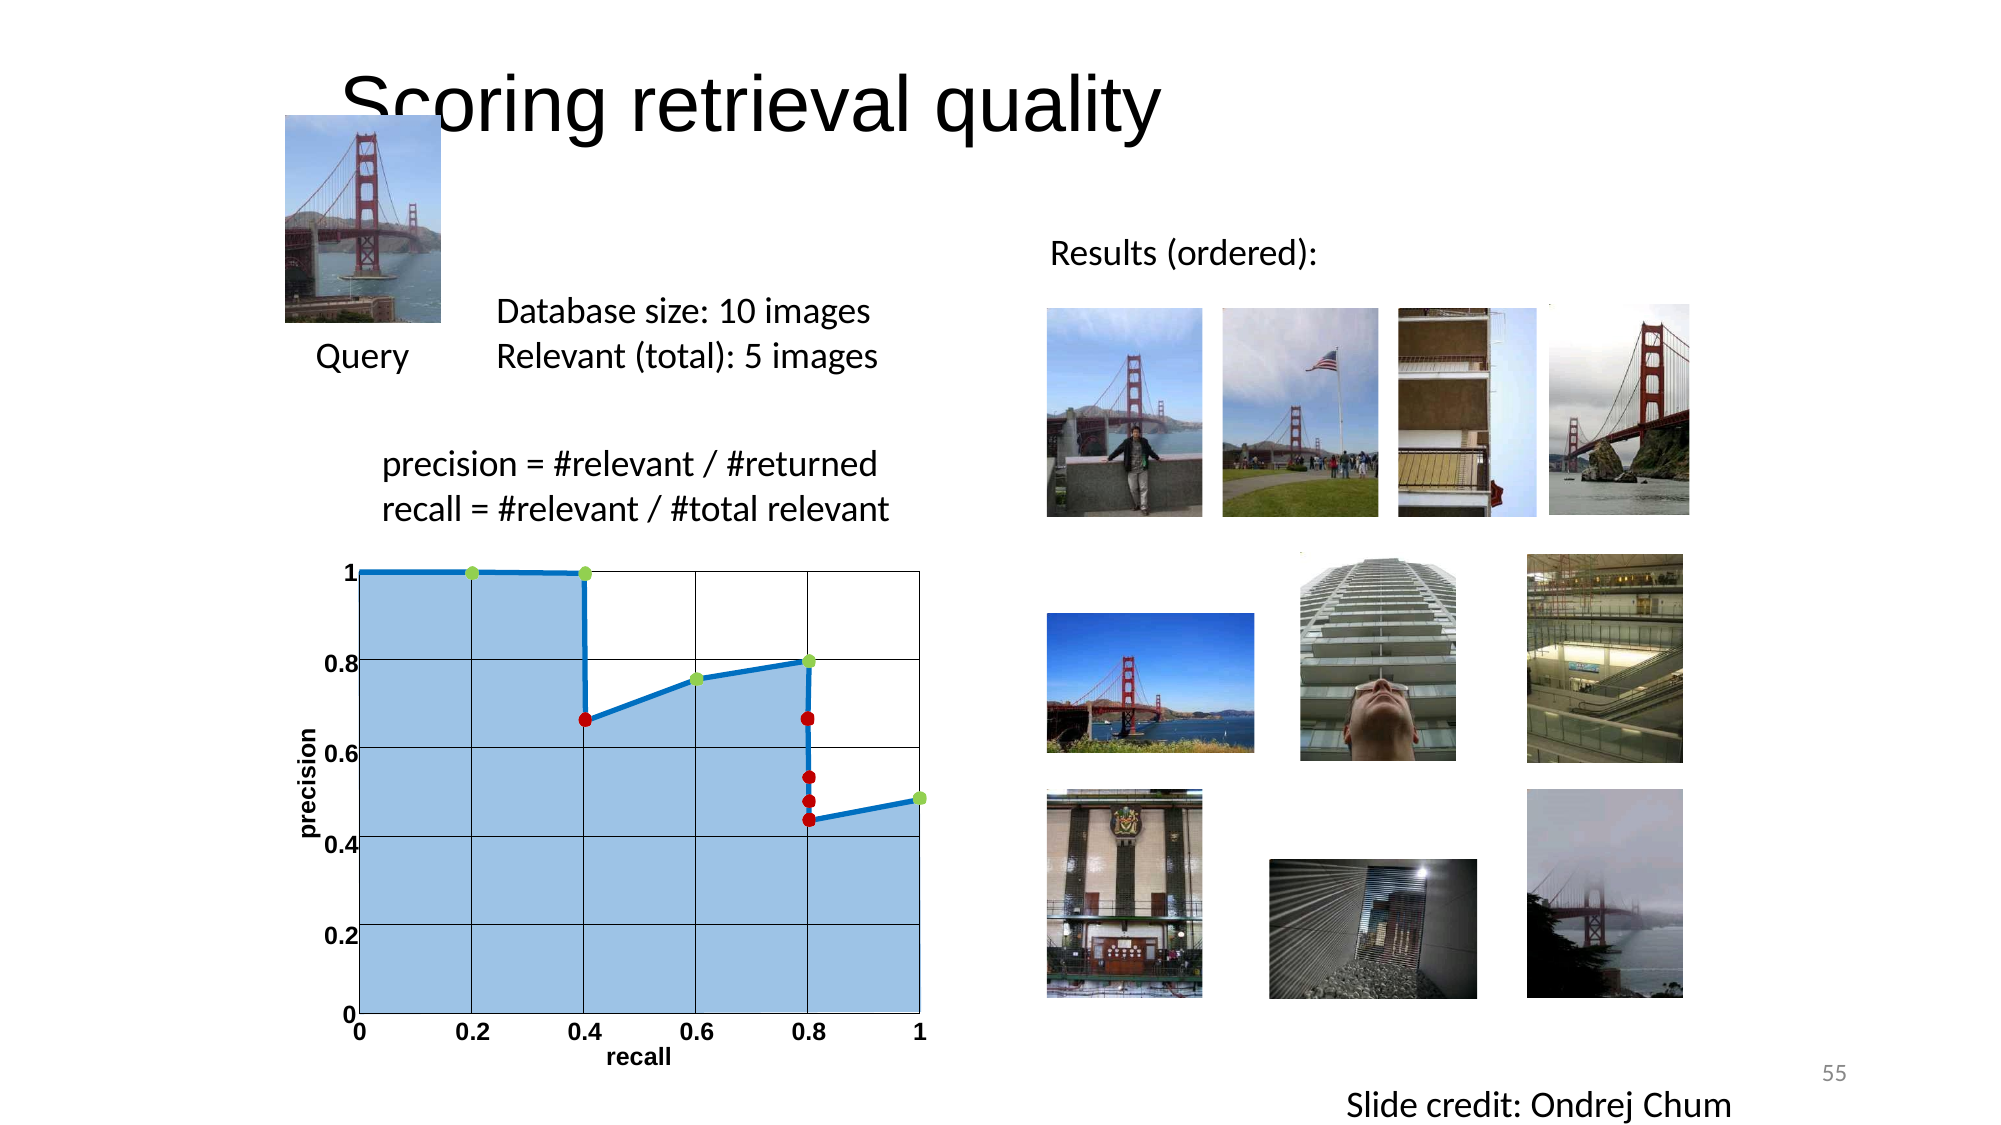

# Scoring retrieval quality

Results (ordered):
Database size: 10 images
Relevant (total): 5 images

Query
precision = #relevant / #returned
recall = #relevant / #total relevant

1

0.8

0.6

0.4

0.2

|  |  |  |  |  |
| --- | --- | --- | --- | --- |
|  |  |  |  |  |
|  |  |  |  |  |
|  |  |  |  |  |
|  |  |  |  |  |

precision

0
0
0.2
0.4
0.6
0.8
1
recall
55
Slide credit: Ondrej Chum